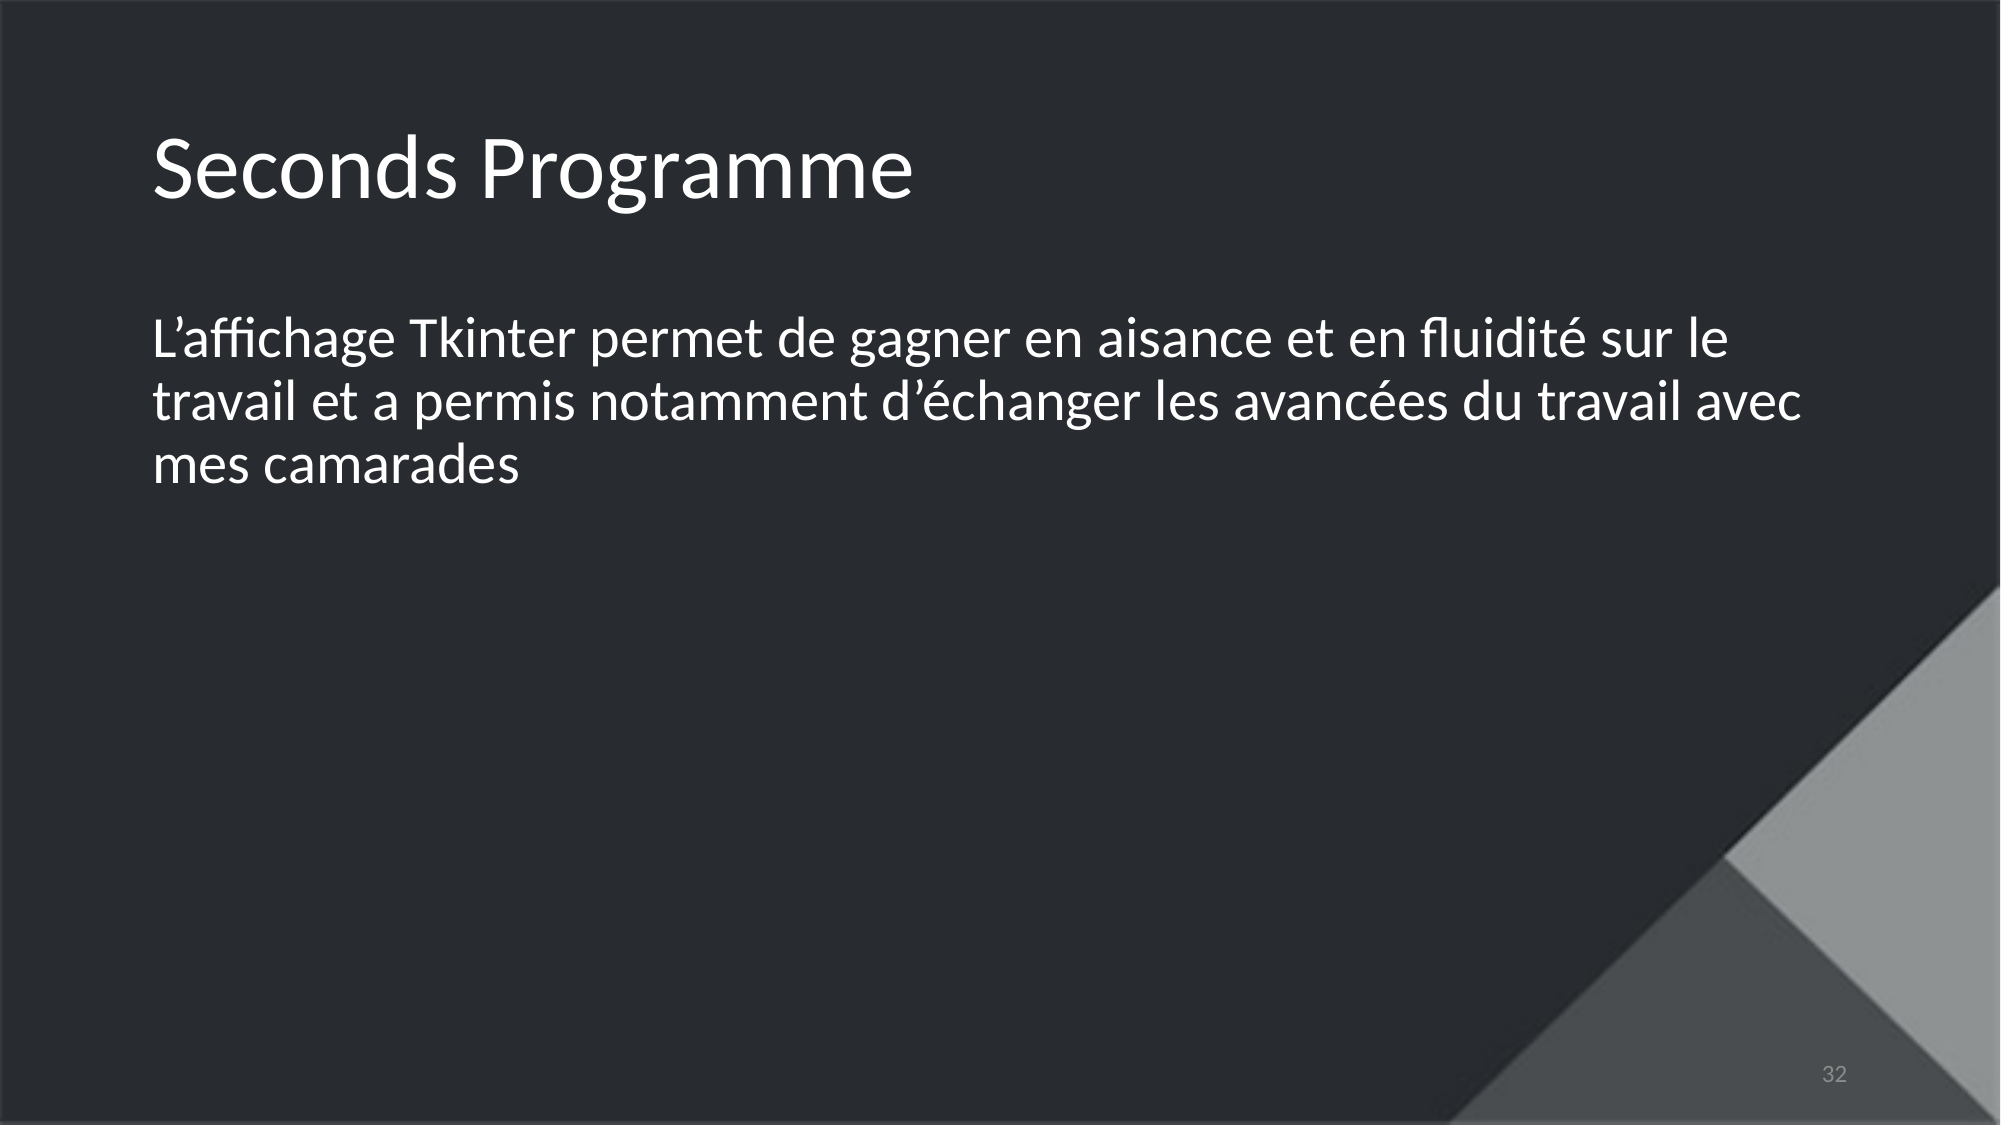

# Seconds Programme
L’affichage Tkinter permet de gagner en aisance et en fluidité sur le travail et a permis notamment d’échanger les avancées du travail avec mes camarades
32